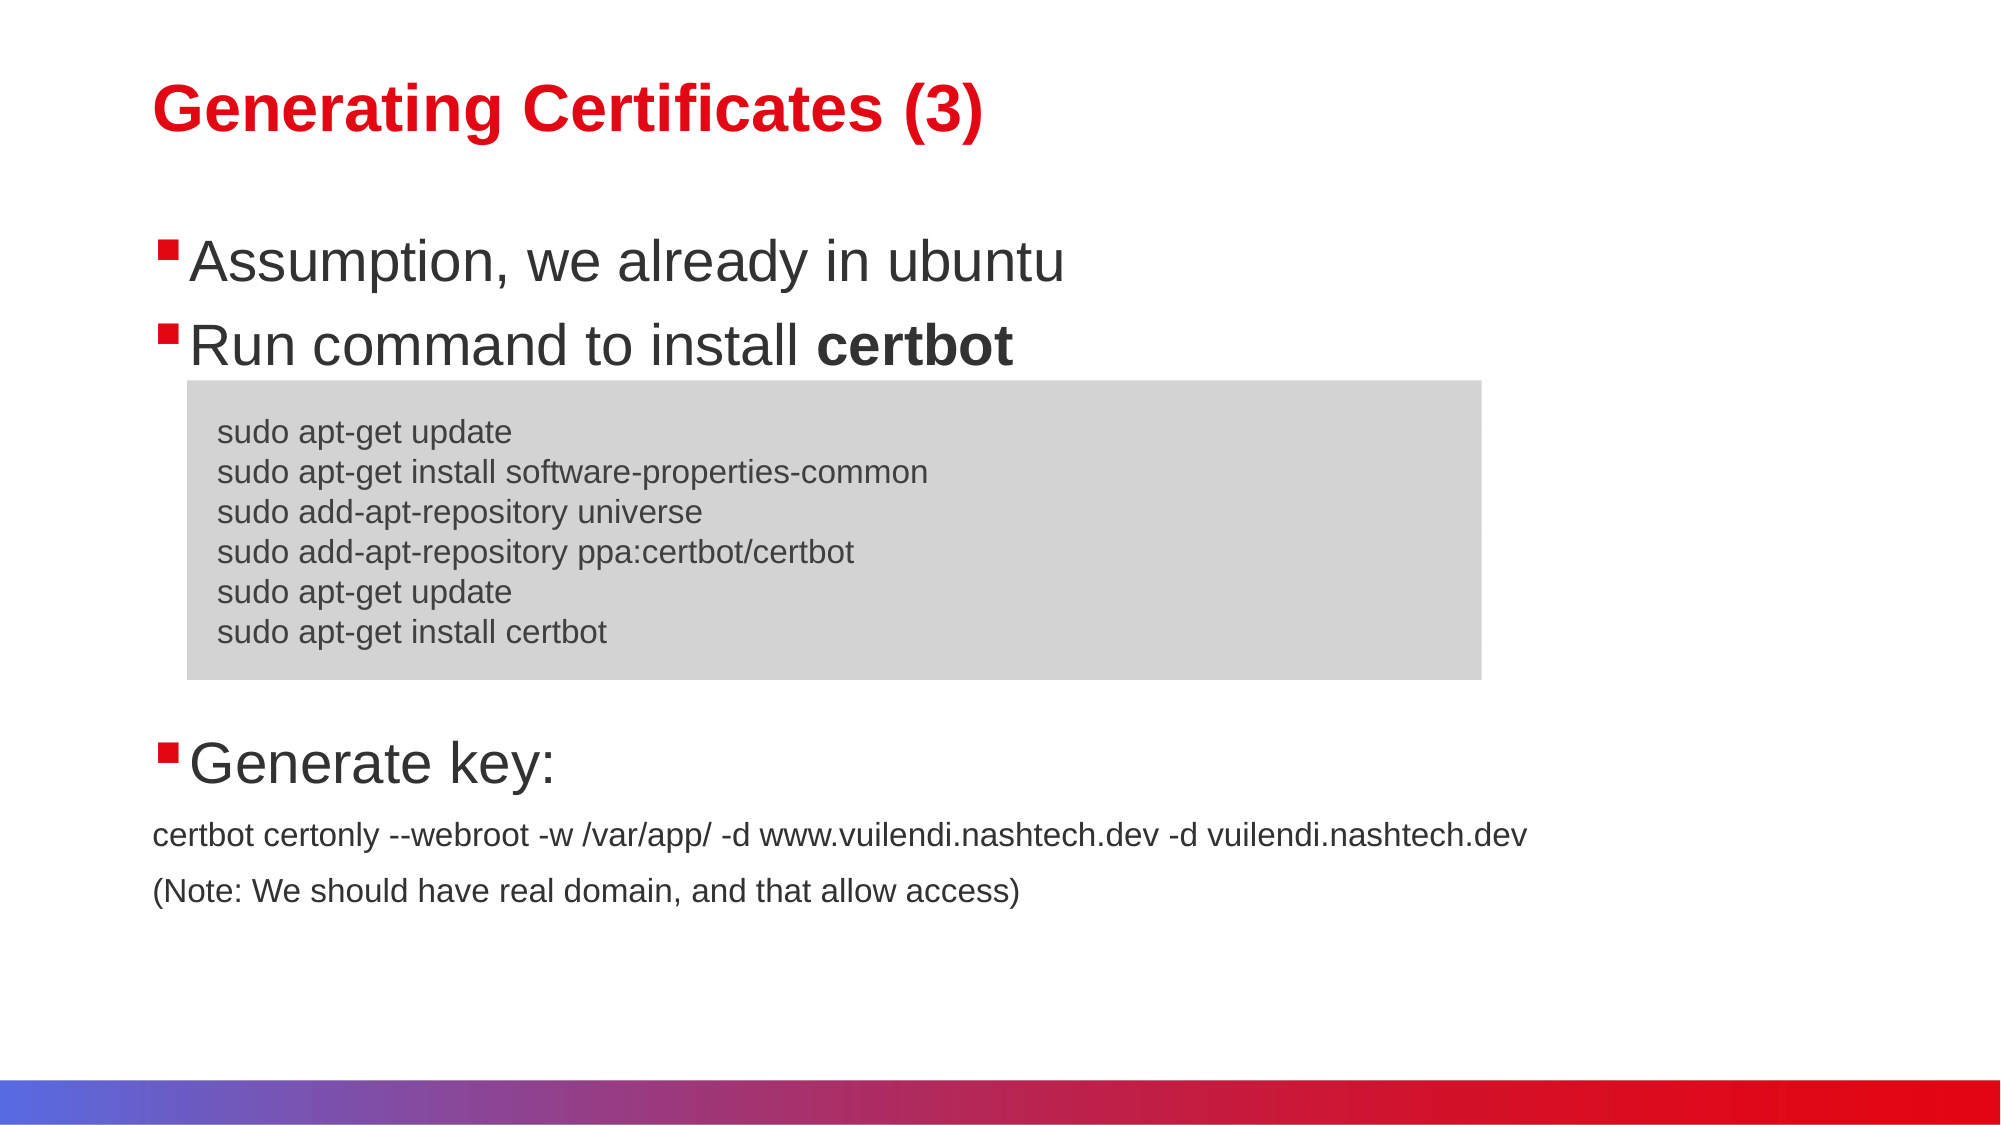

# Generating Certificates (3)
Assumption, we already in ubuntu
Run command to install certbot

Generate key:
certbot certonly --webroot -w /var/app/ -d www.vuilendi.nashtech.dev -d vuilendi.nashtech.dev
(Note: We should have real domain, and that allow access)
sudo apt-get update
sudo apt-get install software-properties-common
sudo add-apt-repository universe
sudo add-apt-repository ppa:certbot/certbot
sudo apt-get update
sudo apt-get install certbot